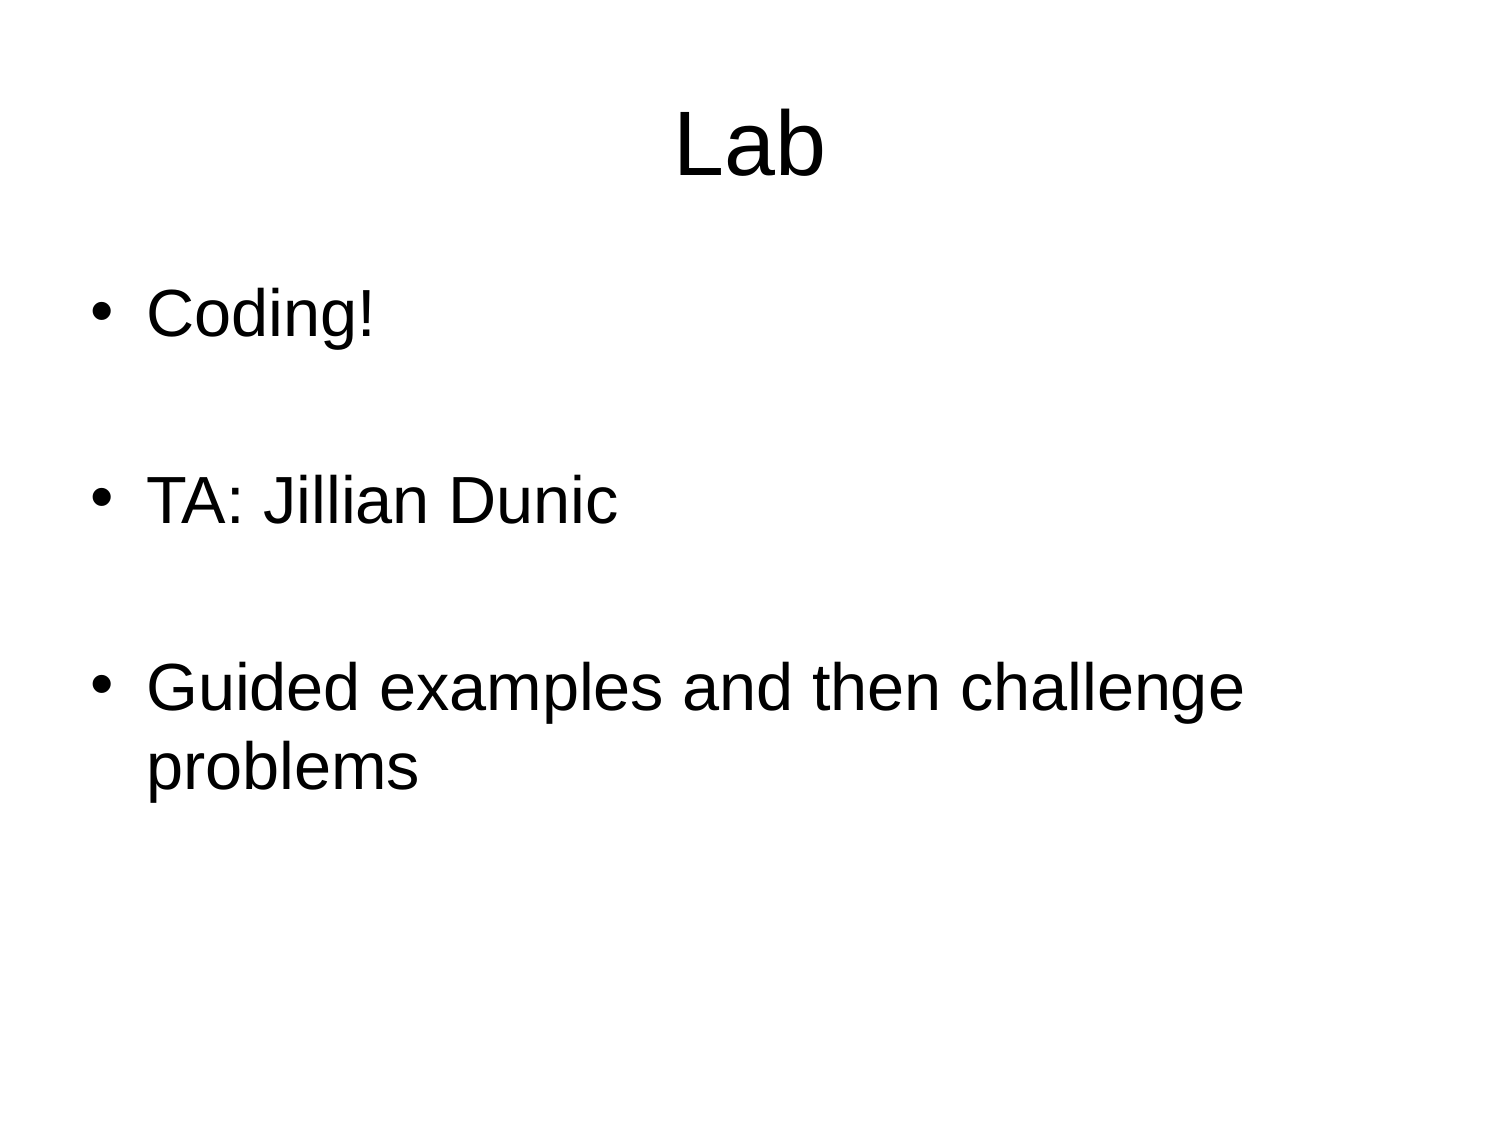

# Lab
Coding!

TA: Jillian Dunic

Guided examples and then challenge problems